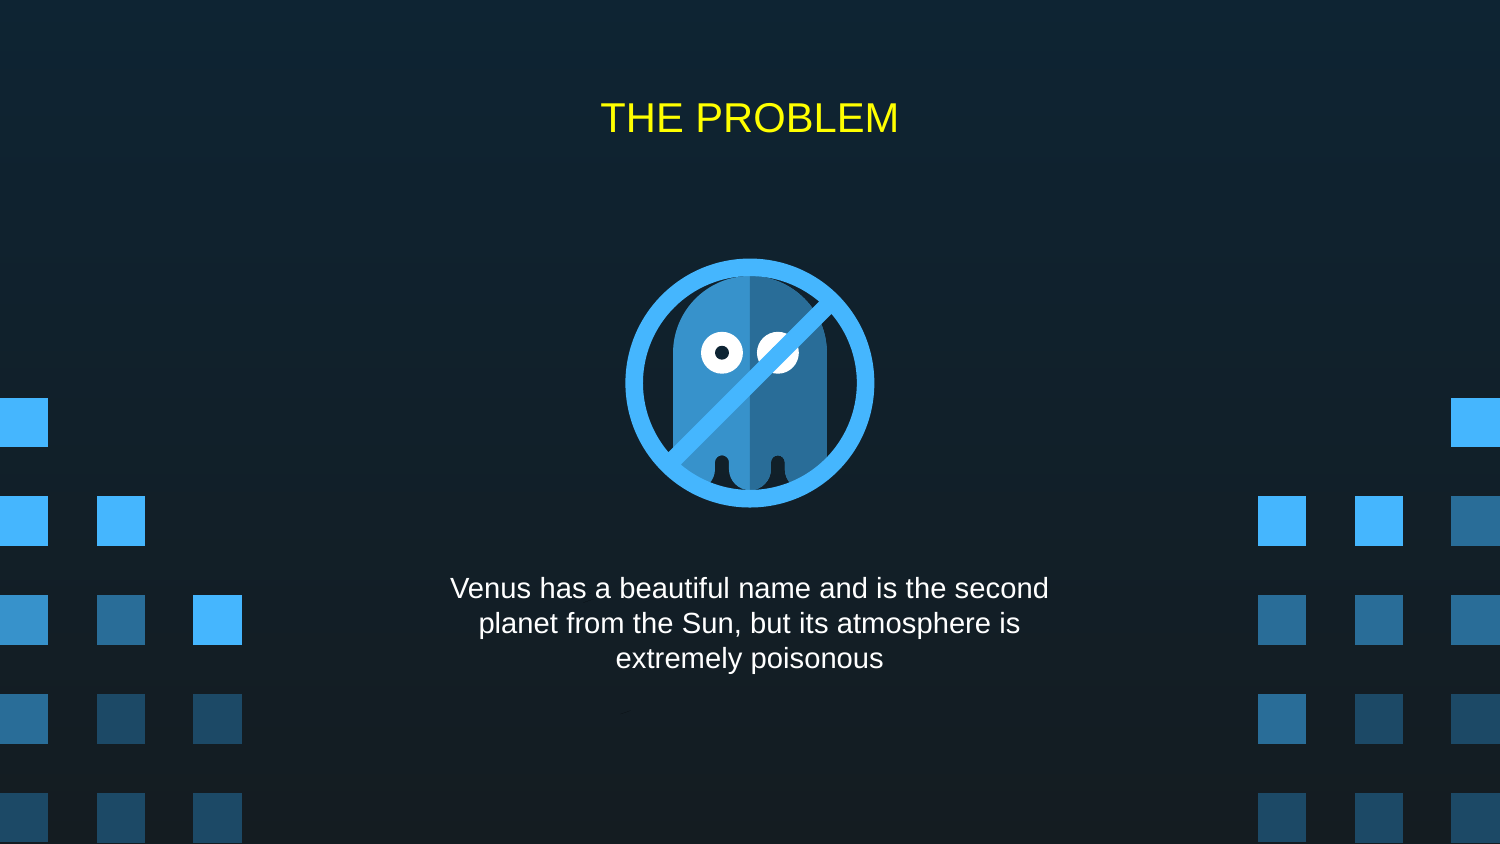

# THE PROBLEM

Venus has a beautiful name and is the second planet from the Sun, but its atmosphere is extremely poisonous